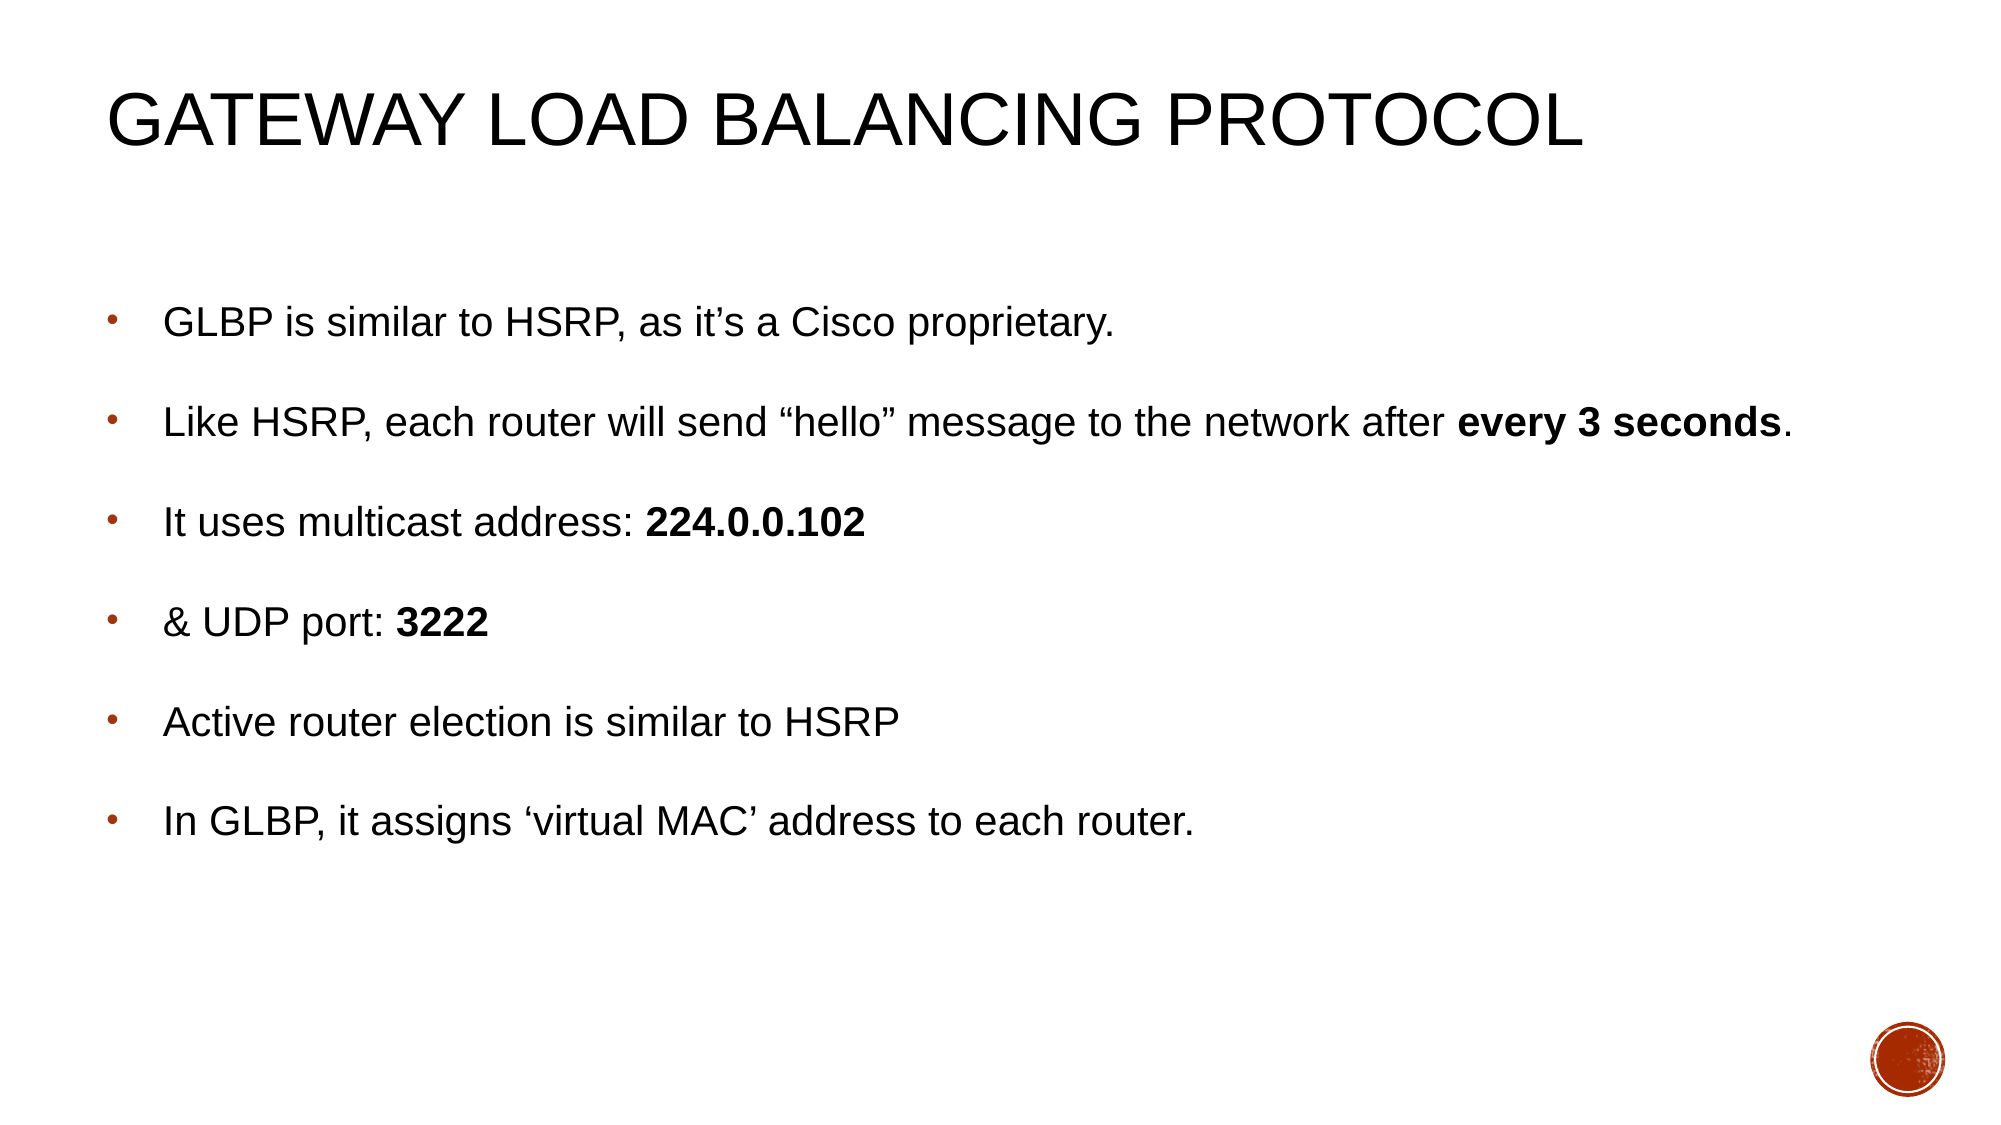

# Gateway Load Balancing Protocol
GLBP is similar to HSRP, as it’s a Cisco proprietary.
Like HSRP, each router will send “hello” message to the network after every 3 seconds.
It uses multicast address: 224.0.0.102
& UDP port: 3222
Active router election is similar to HSRP
In GLBP, it assigns ‘virtual MAC’ address to each router.